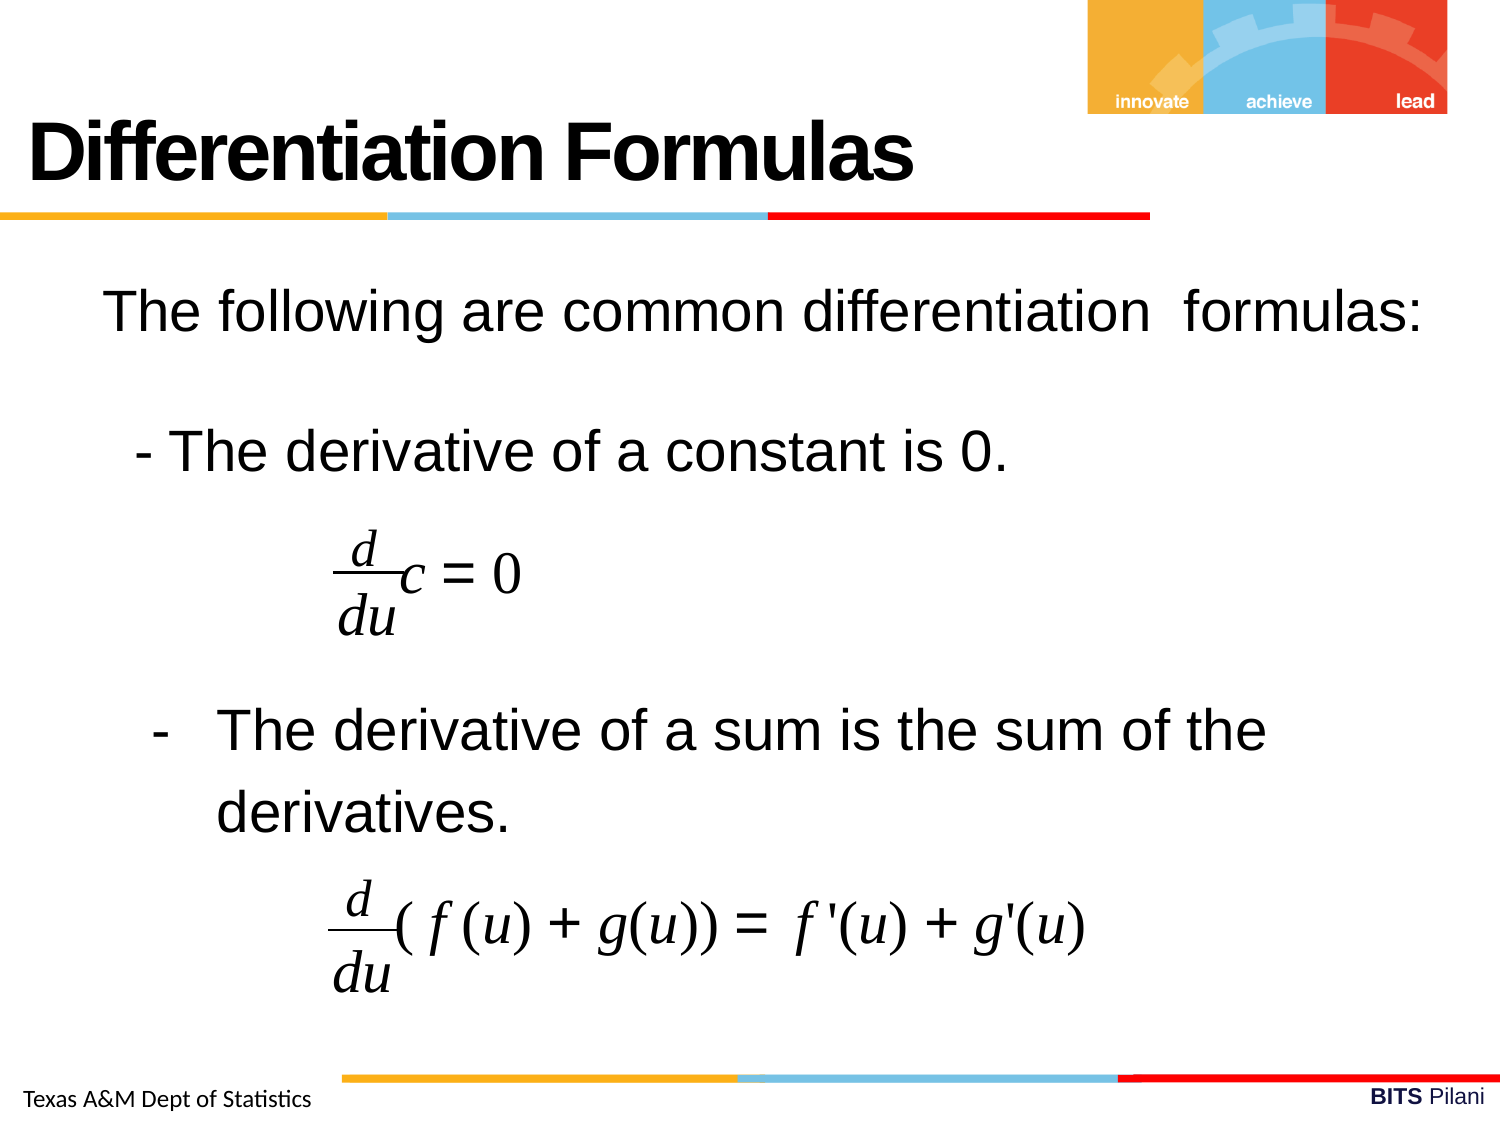

Differentiation Formulas
The following are common differentiation  formulas:

- The derivative of a constant is 0.
d c = 0
du

-	The derivative of a sum is the sum of the  derivatives.
d ( f (u) + g(u)) =	f '(u) + g'(u)
du

Texas A&M Dept of Statistics